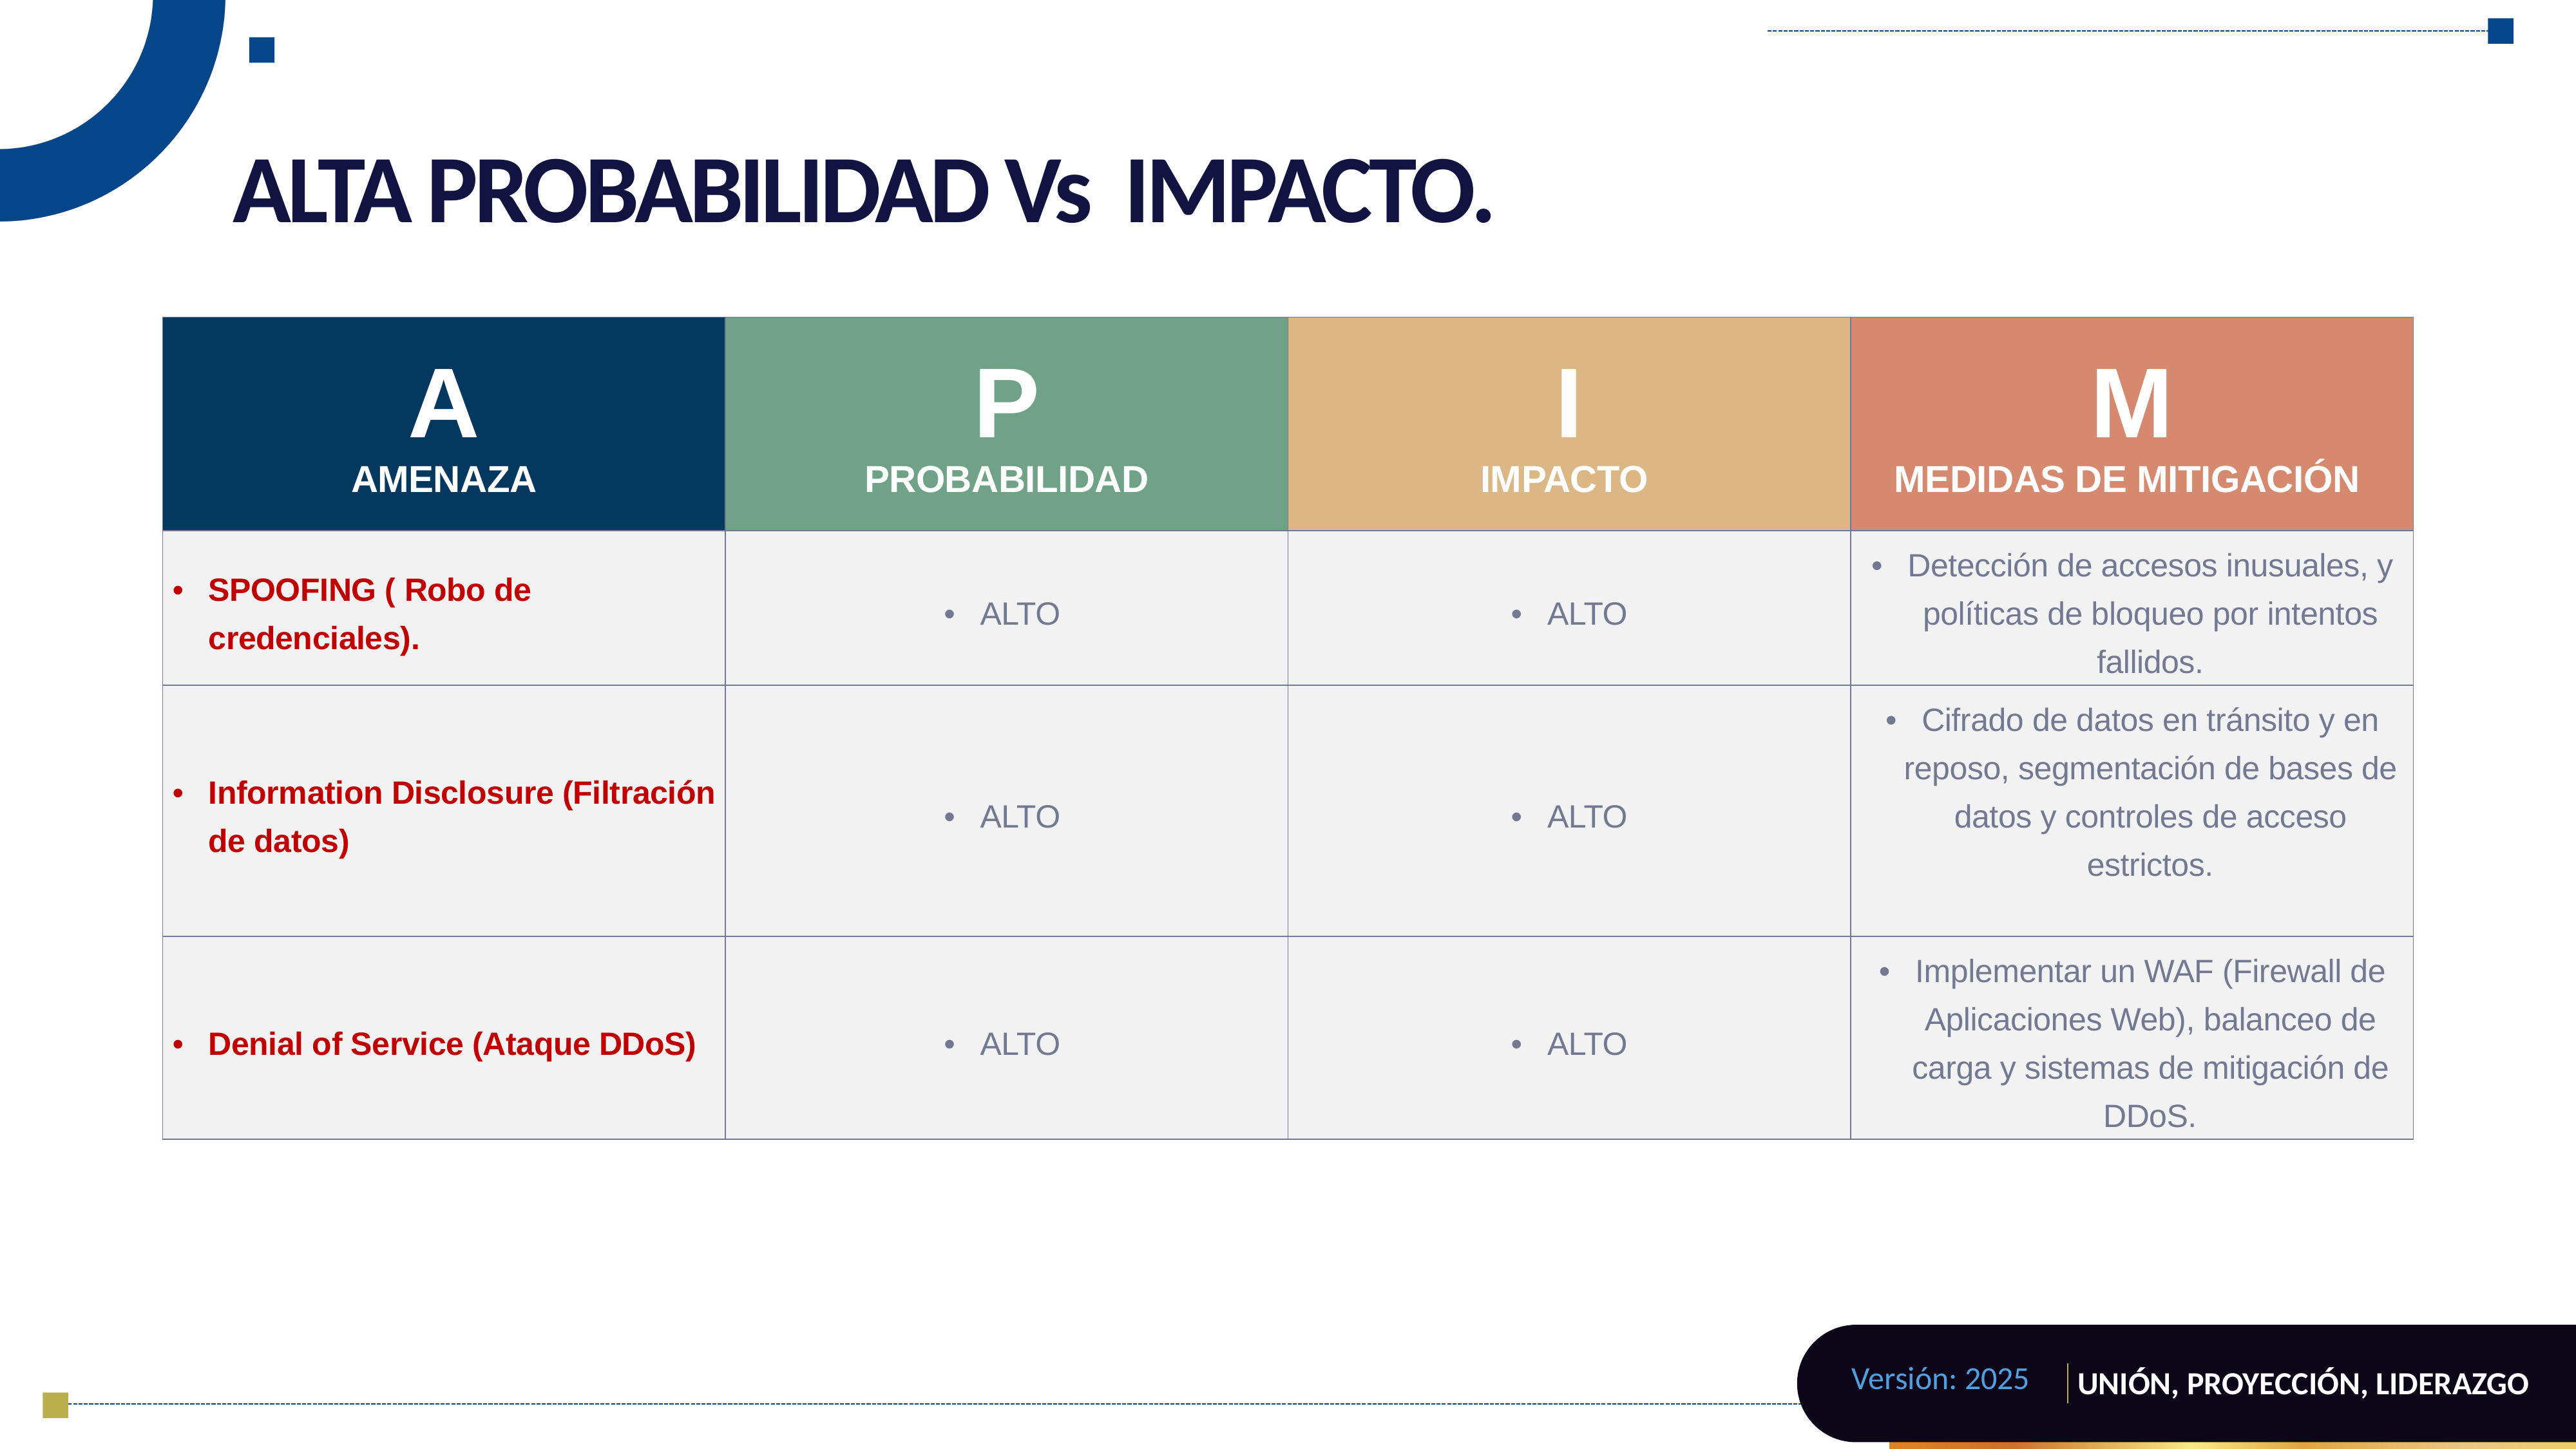

# ALTA PROBABILIDAD Vs  IMPACTO.
| A AMENAZA | P PROBABILIDAD | I IMPACTO | M MEDIDAS DE MITIGACIÓN |
| --- | --- | --- | --- |
| SPOOFING ( Robo de credenciales). | ALTO | ALTO | Detección de accesos inusuales, y políticas de bloqueo por intentos fallidos. |
| Information Disclosure (Filtración de datos) | ALTO | ALTO | Cifrado de datos en tránsito y en reposo, segmentación de bases de datos y controles de acceso estrictos. |
| Denial of Service (Ataque DDoS) | ALTO | ALTO | Implementar un WAF (Firewall de Aplicaciones Web), balanceo de carga y sistemas de mitigación de DDoS. |